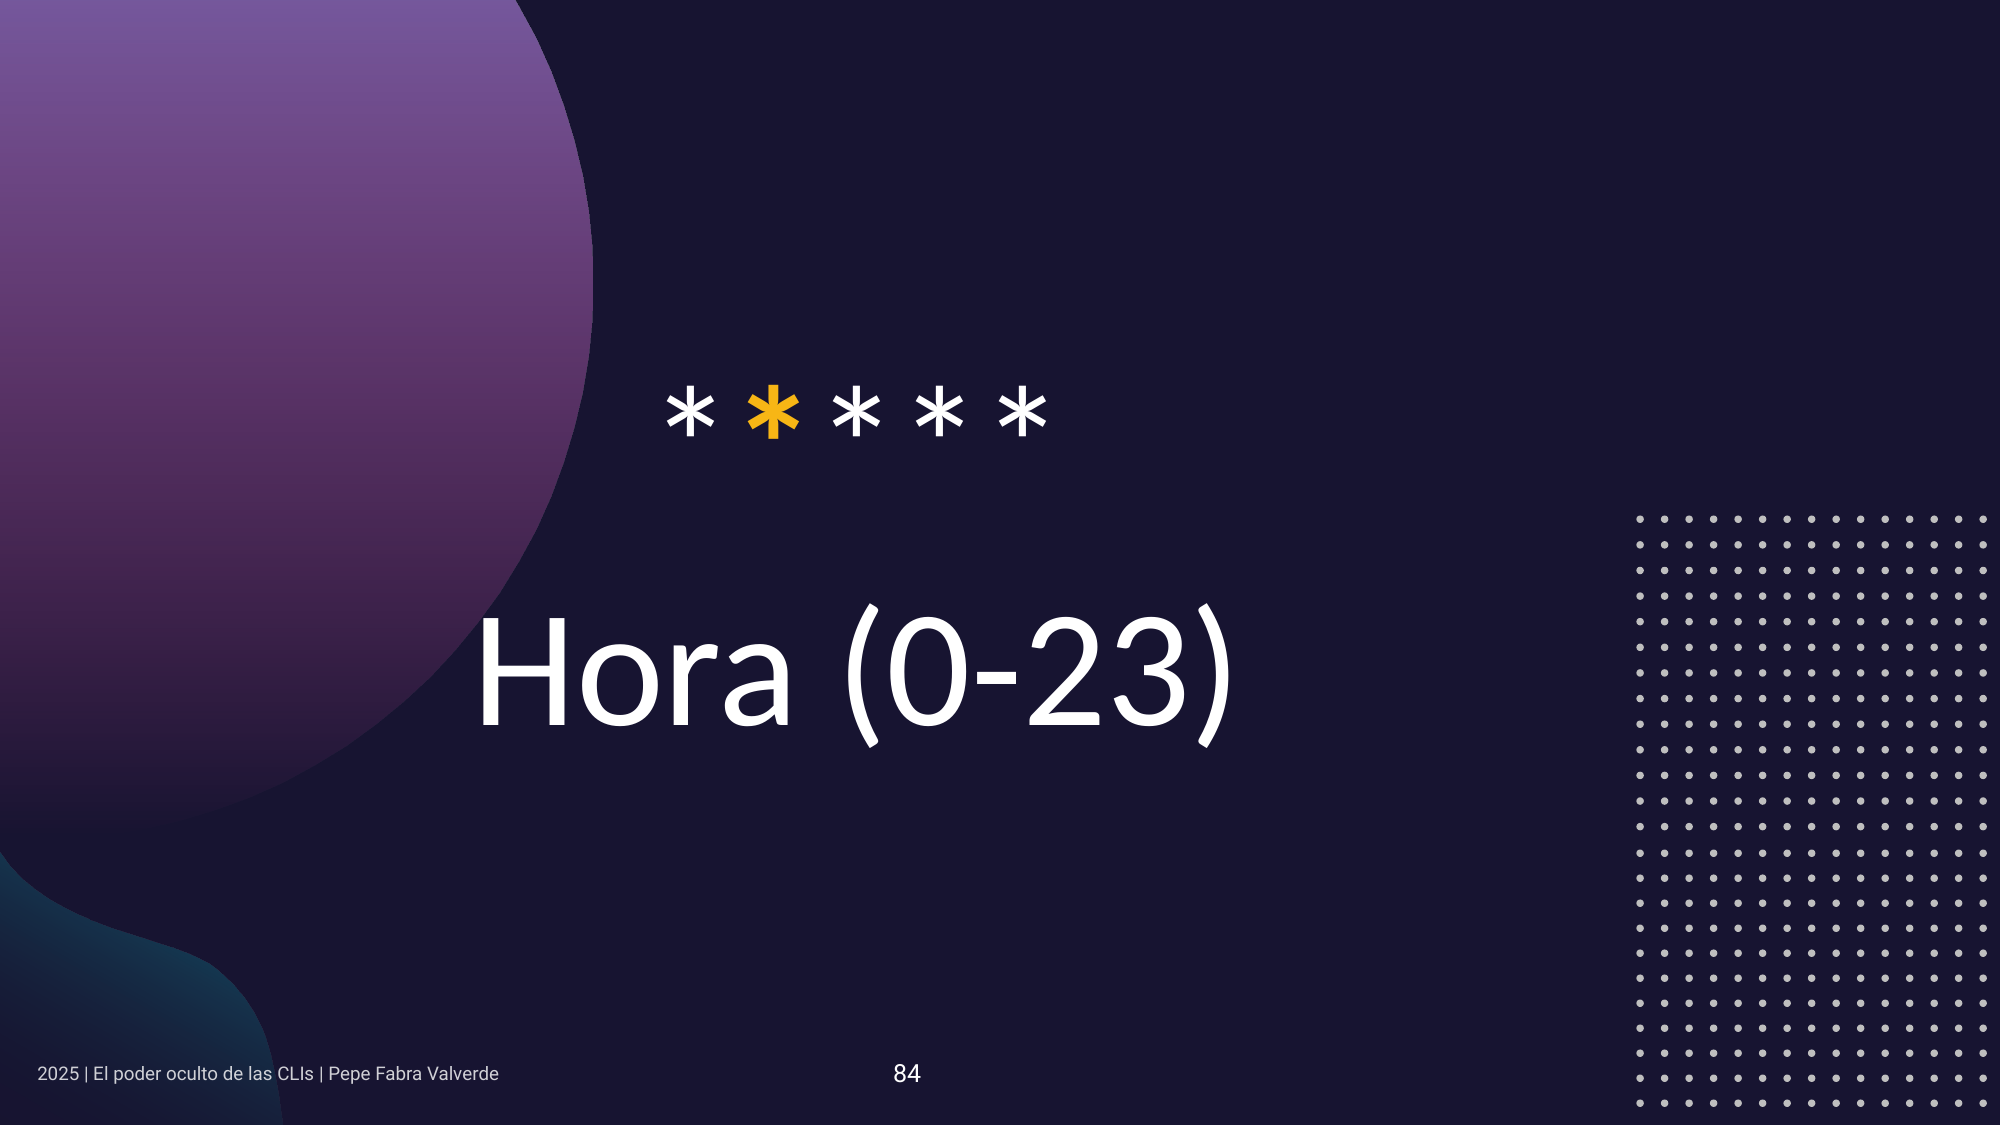

*****
Hora (0-23)
2025 | El poder oculto de las CLIs | Pepe Fabra Valverde